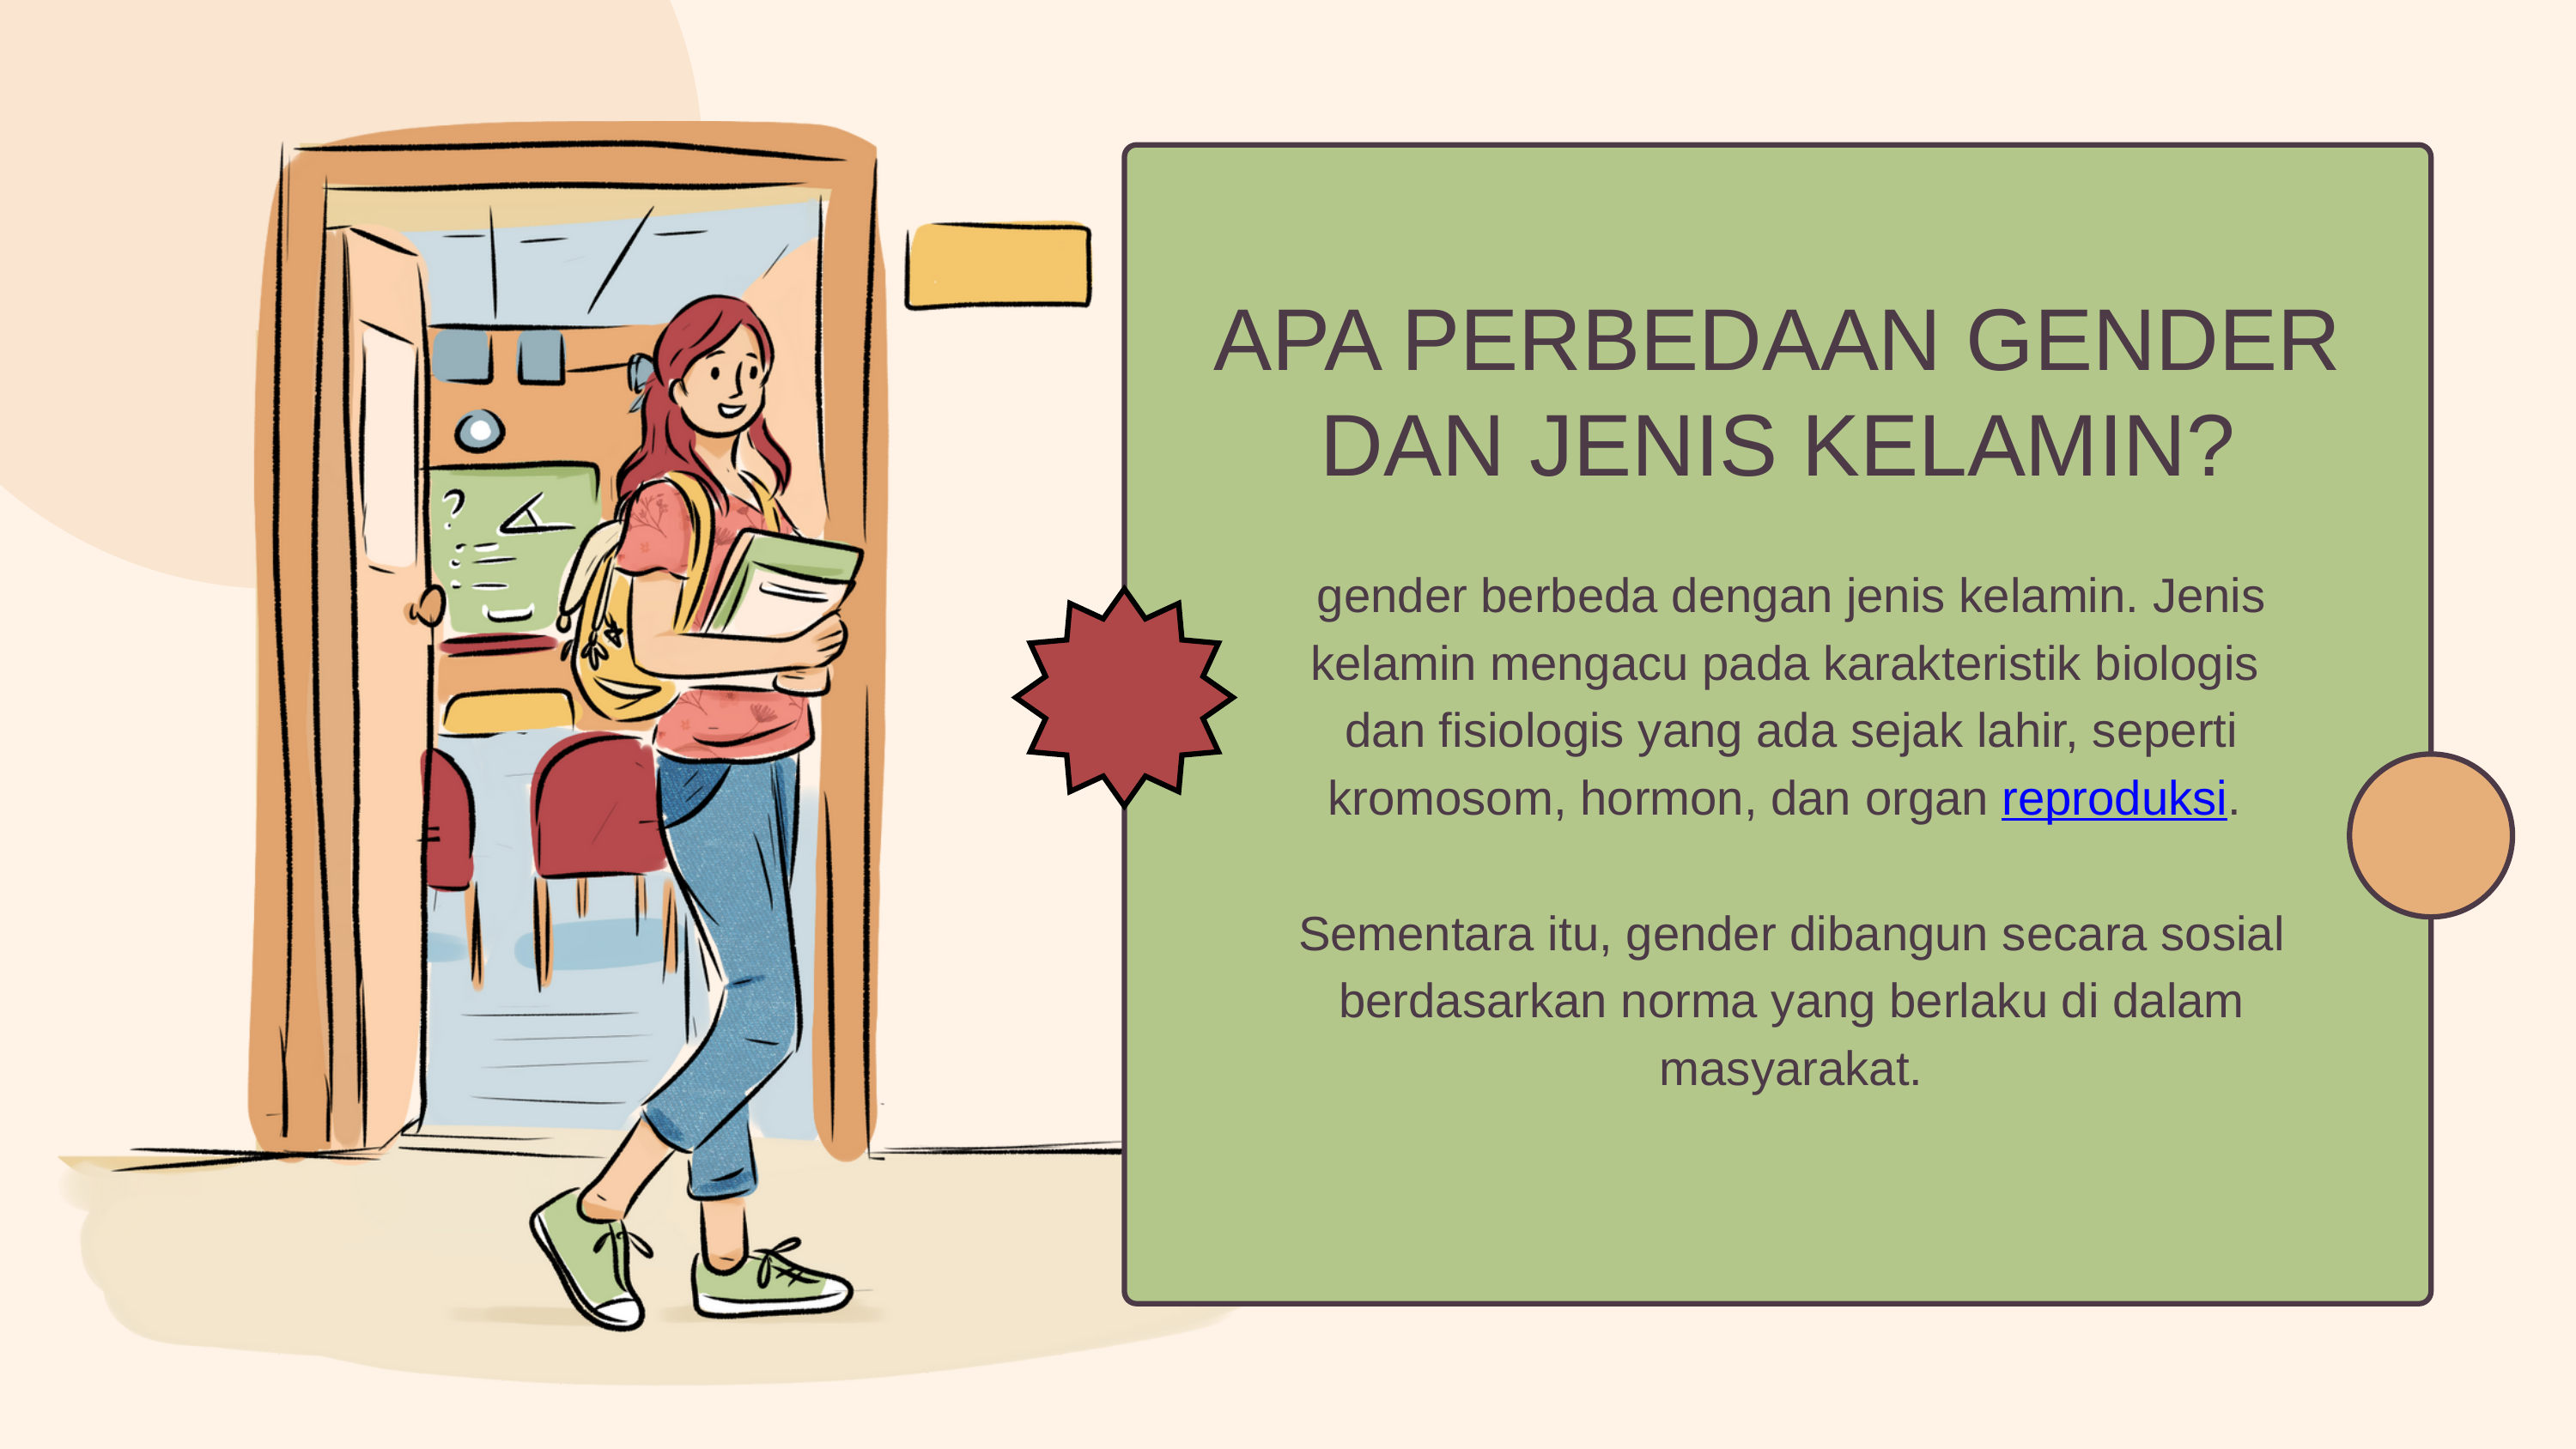

APA PERBEDAAN GENDER DAN JENIS KELAMIN?
gender berbeda dengan jenis kelamin. Jenis kelamin mengacu pada karakteristik biologis  dan fisiologis yang ada sejak lahir, seperti kromosom, hormon, dan organ reproduksi.

Sementara itu, gender dibangun secara sosial berdasarkan norma yang berlaku di dalam masyarakat.